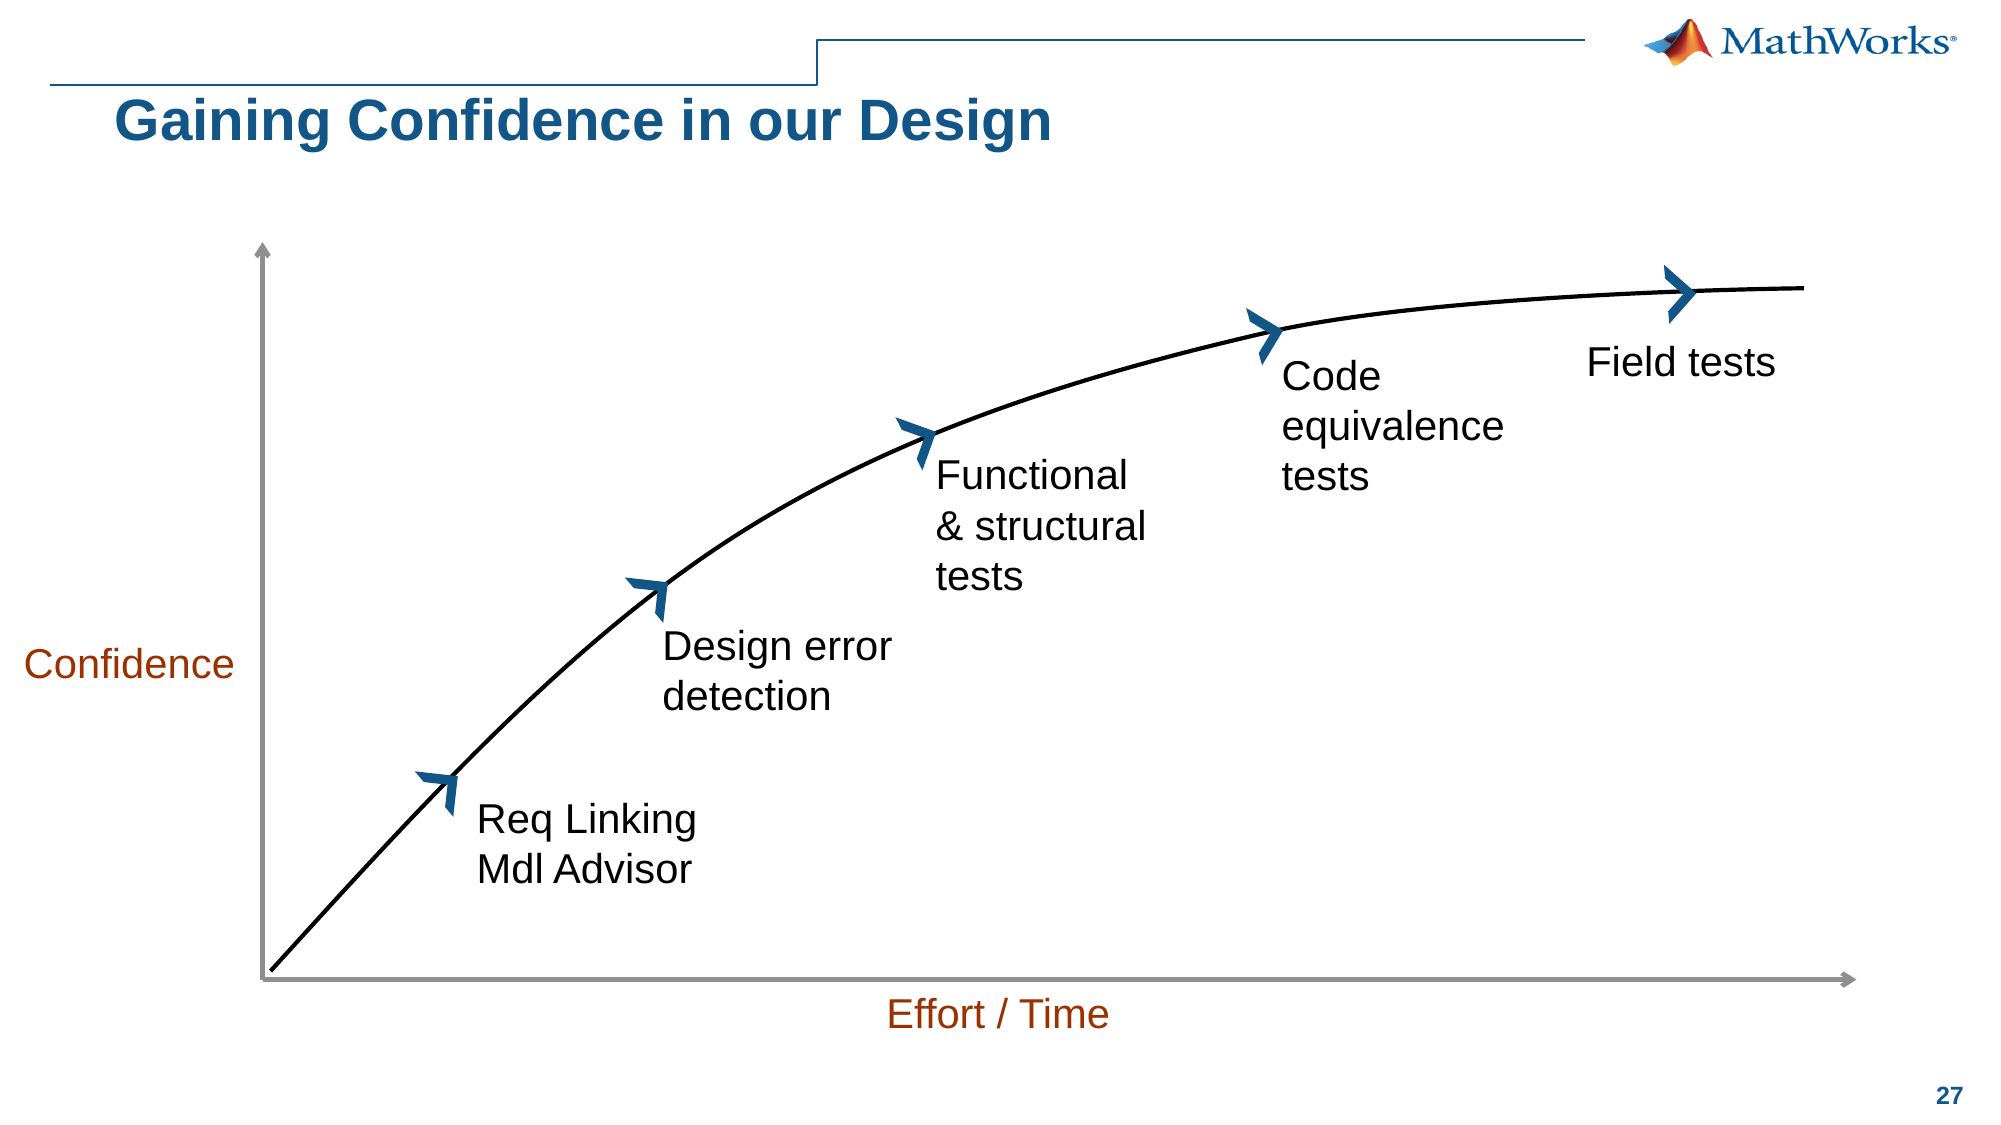

# Gaining Confidence in our Design

Field tests
Code equivalence  tests

Functional  & structural tests

Design error detection
Confidence

Req Linking
Mdl Advisor
Effort / Time